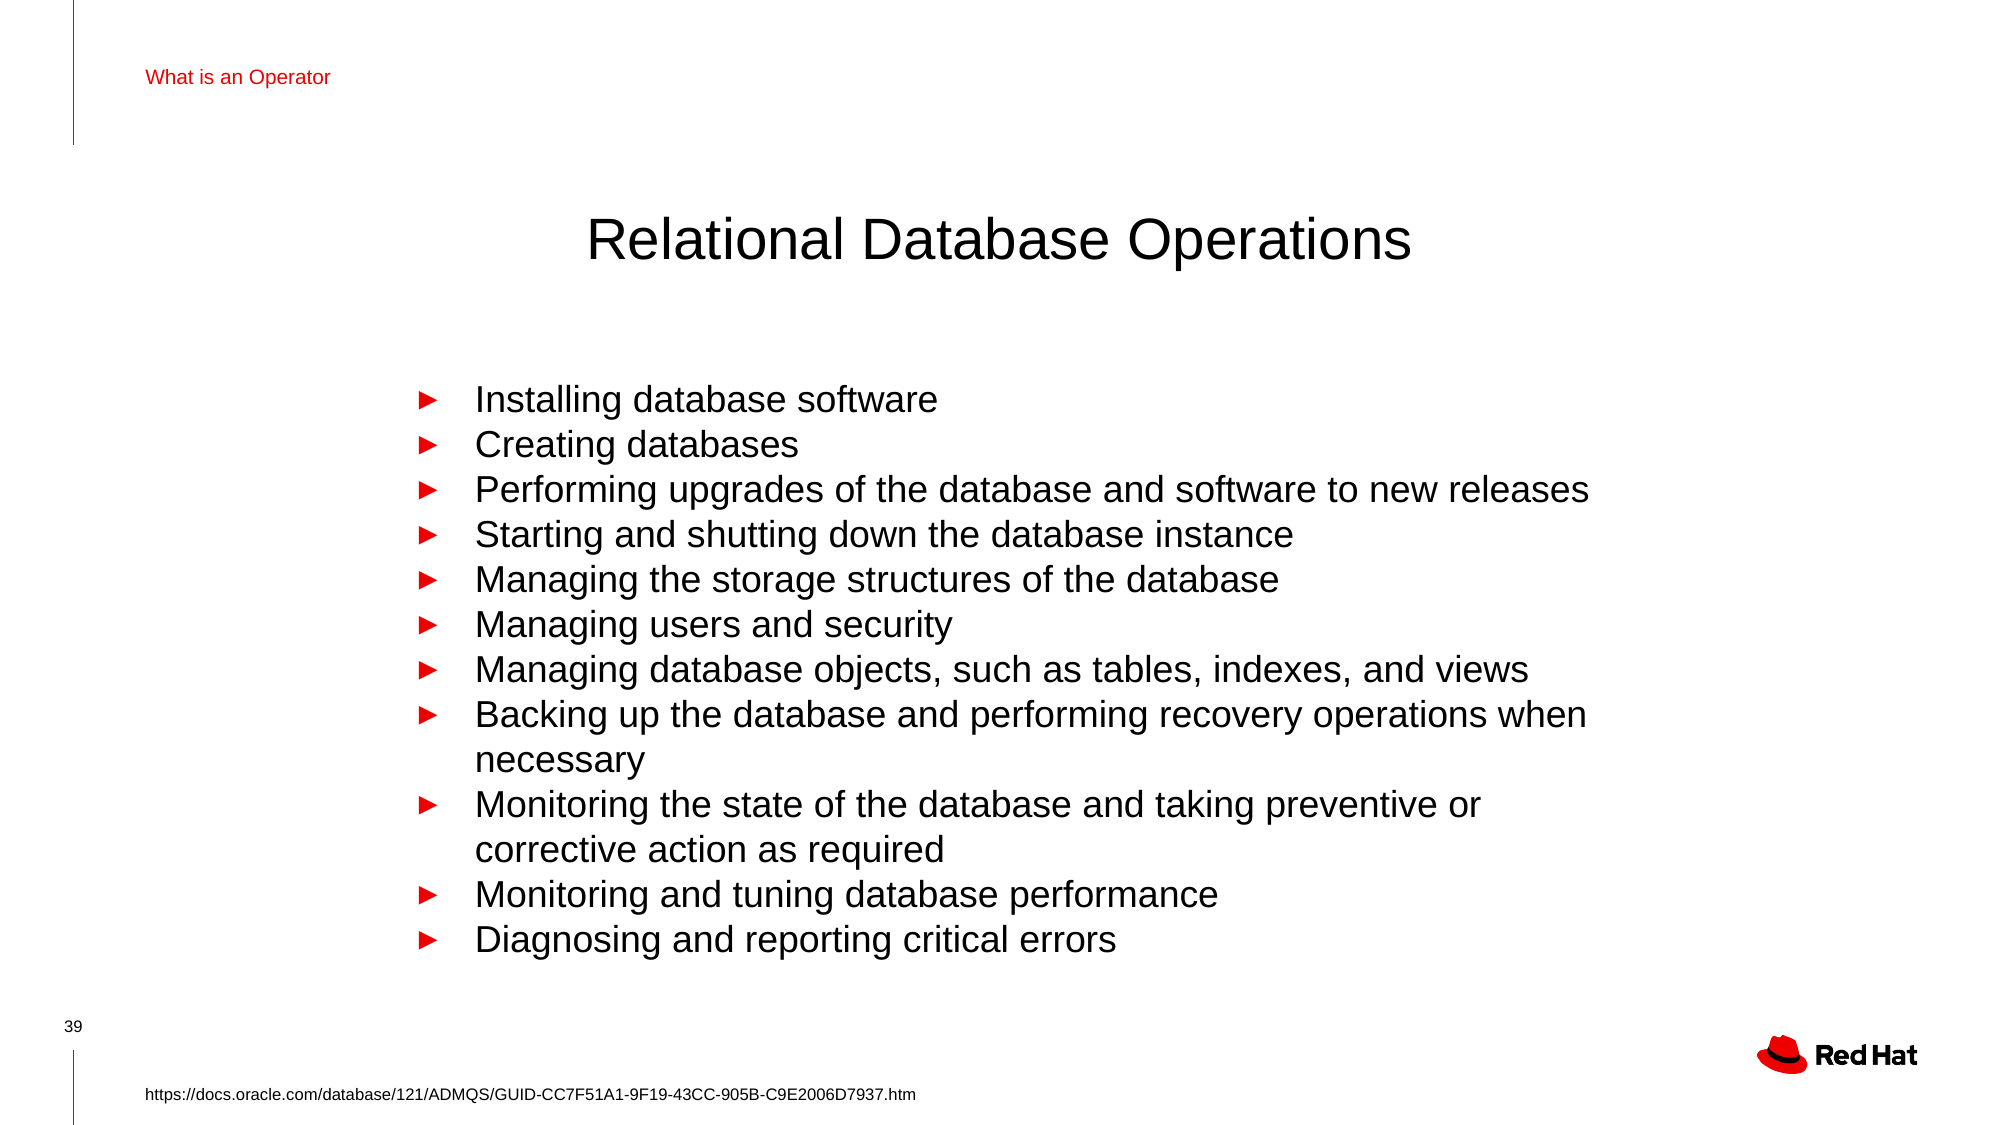

What is an Operator
# Relational Database Operations
Installing database software
Creating databases
Performing upgrades of the database and software to new releases
Starting and shutting down the database instance
Managing the storage structures of the database
Managing users and security
Managing database objects, such as tables, indexes, and views
Backing up the database and performing recovery operations when necessary
Monitoring the state of the database and taking preventive or corrective action as required
Monitoring and tuning database performance
Diagnosing and reporting critical errors
https://docs.oracle.com/database/121/ADMQS/GUID-CC7F51A1-9F19-43CC-905B-C9E2006D7937.htm
39